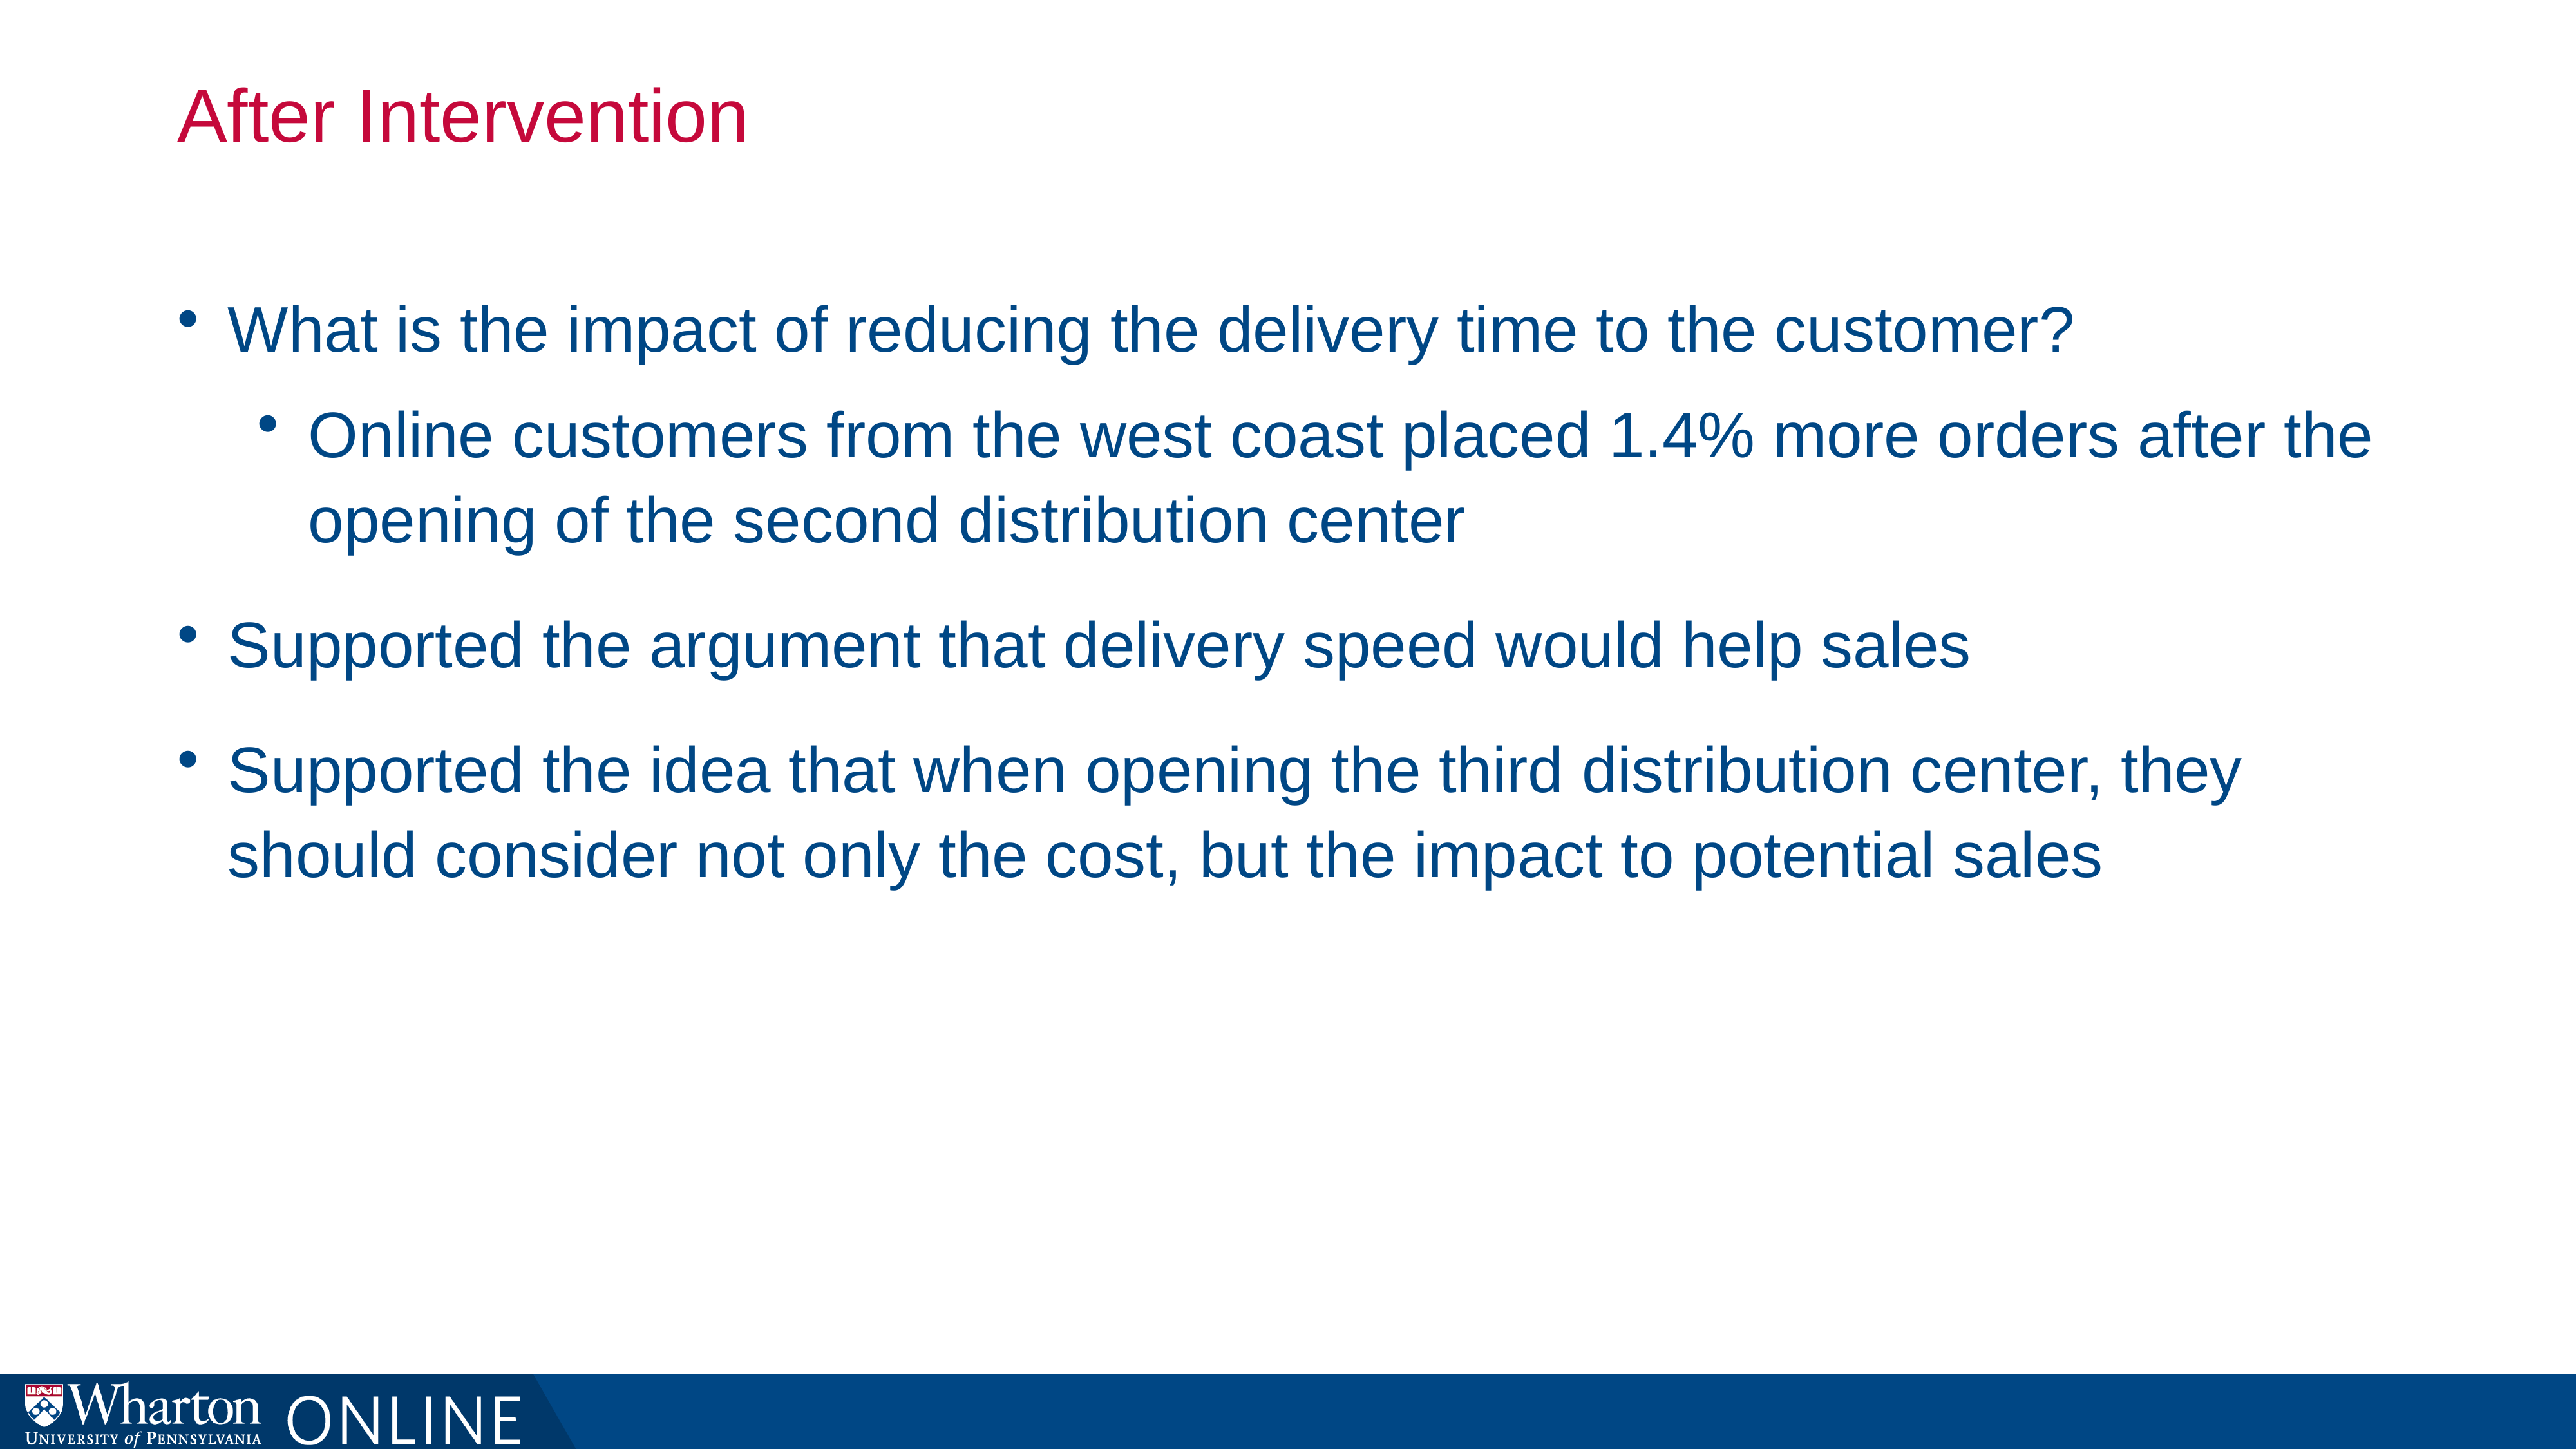

# After Intervention
What is the impact of reducing the delivery time to the customer?
Online customers from the west coast placed 1.4% more orders after the opening of the second distribution center
Supported the argument that delivery speed would help sales
Supported the idea that when opening the third distribution center, they should consider not only the cost, but the impact to potential sales